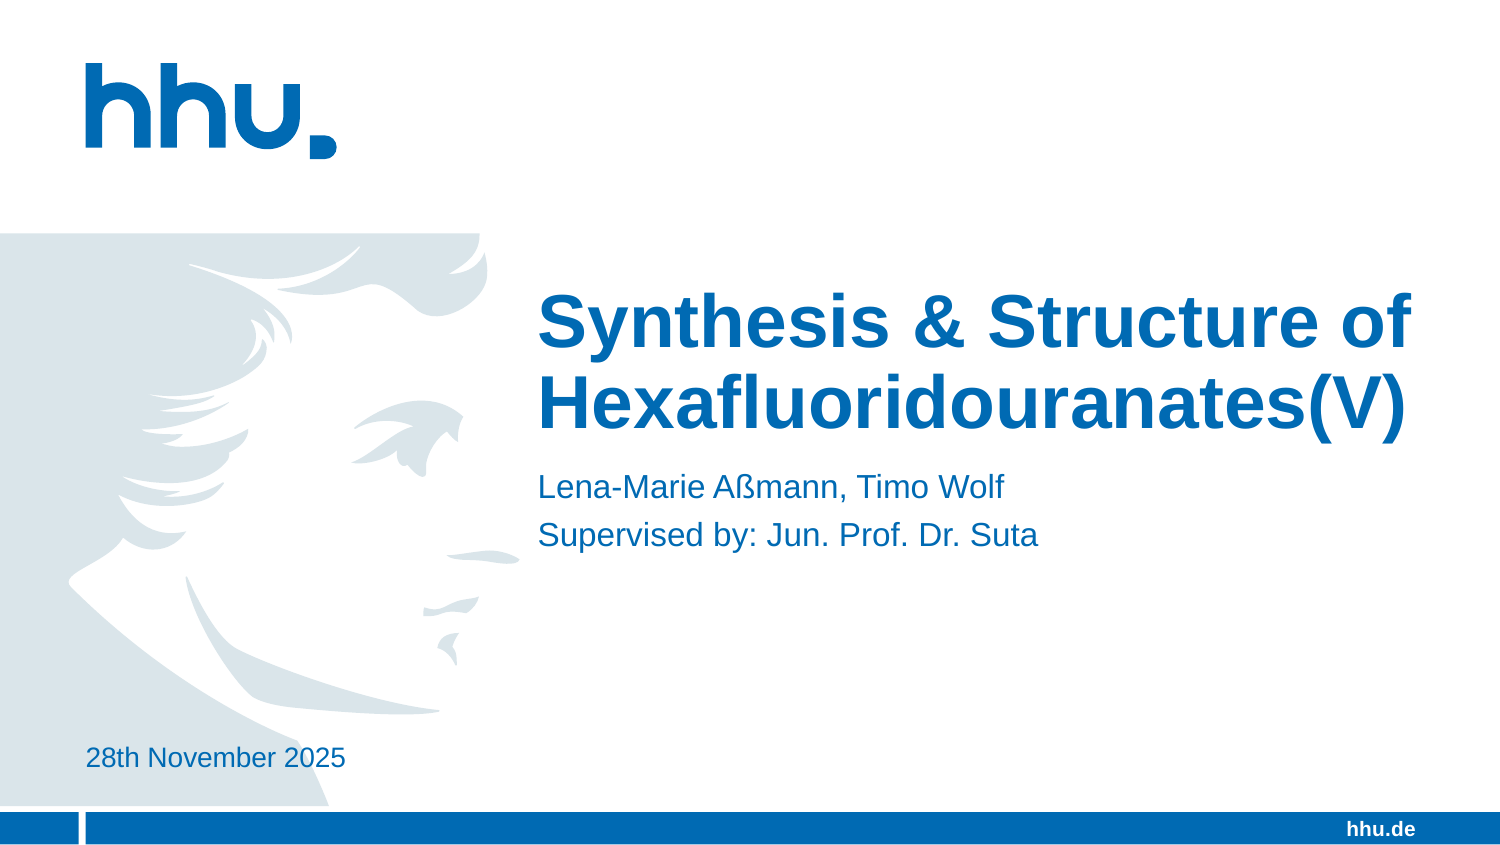

# Synthesis & Structure of Hexafluoridouranates(V)
Lena-Marie Aßmann, Timo Wolf
Supervised by: Jun. Prof. Dr. Suta

28th November 2025